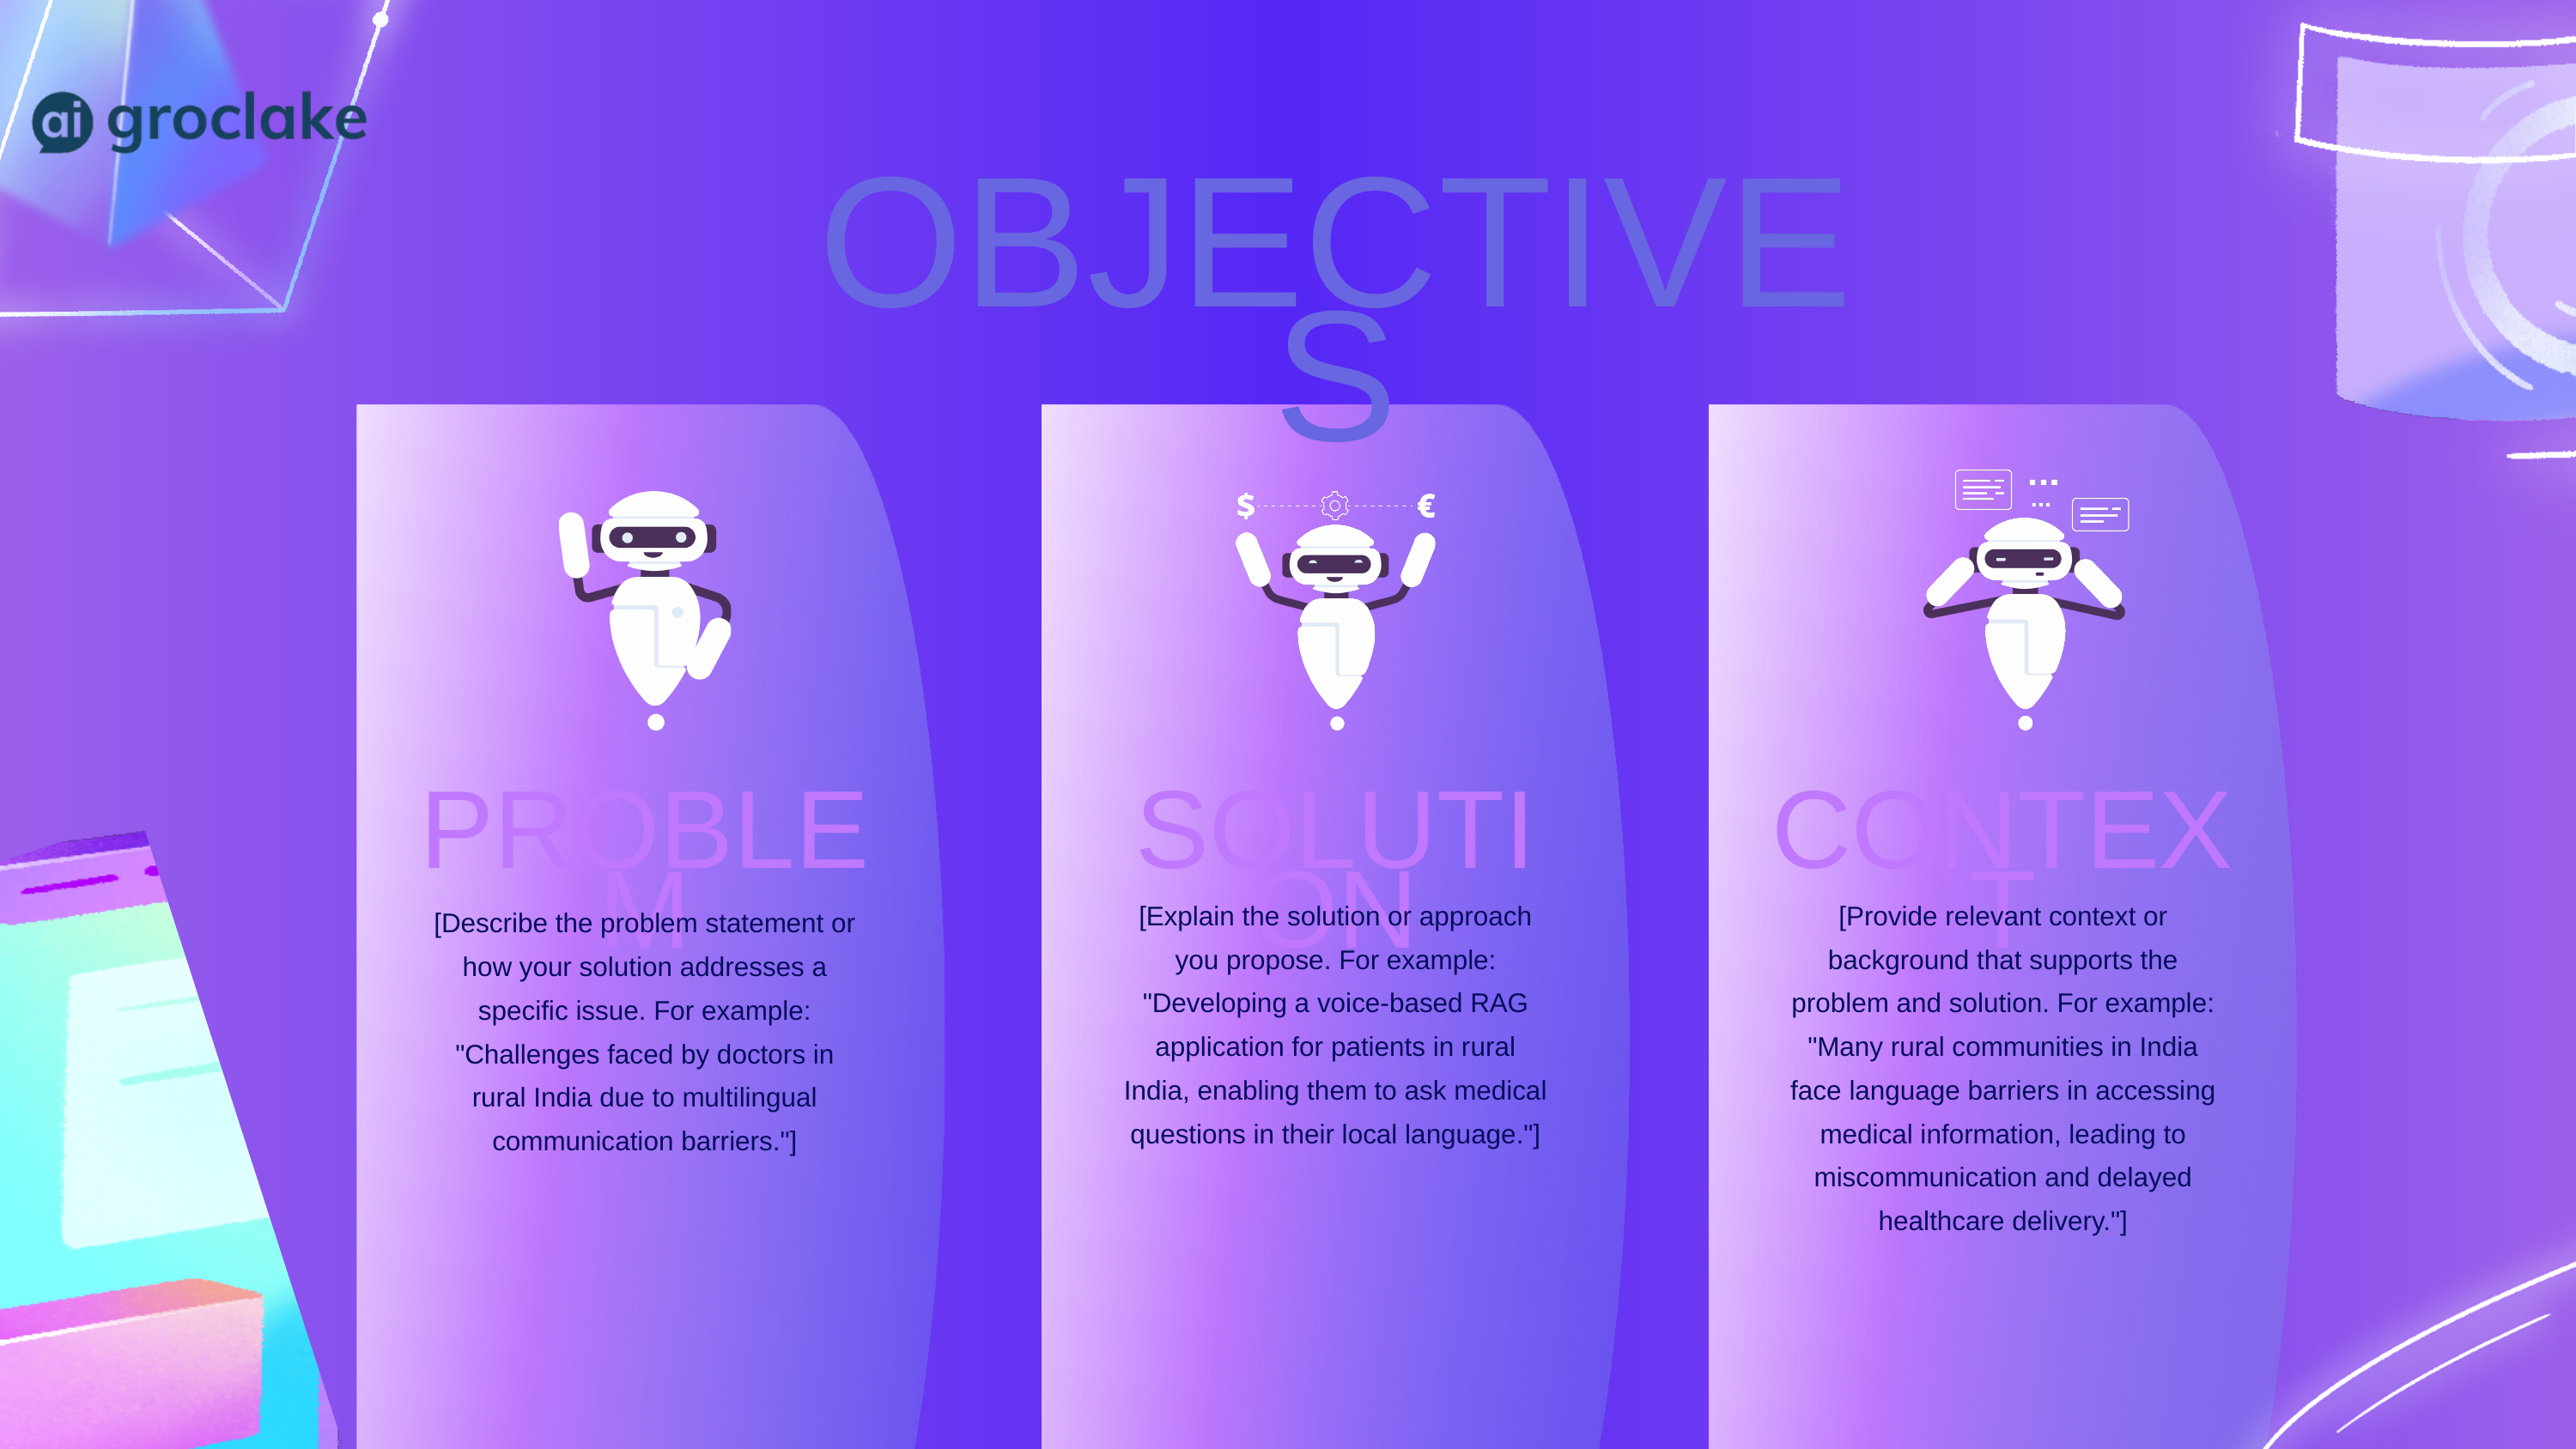

OBJECTIVES

PROBLEM
SOLUTION
CONTEXT

[Explain the solution or approach you propose. For example: "Developing a voice-based RAG application for patients in rural India, enabling them to ask medical questions in their local language."]
[Provide relevant context or background that supports the problem and solution. For example: "Many rural communities in India face language barriers in accessing medical information, leading to miscommunication and delayed healthcare delivery."]

[Describe the problem statement or how your solution addresses a specific issue. For example: "Challenges faced by doctors in rural India due to multilingual communication barriers."]